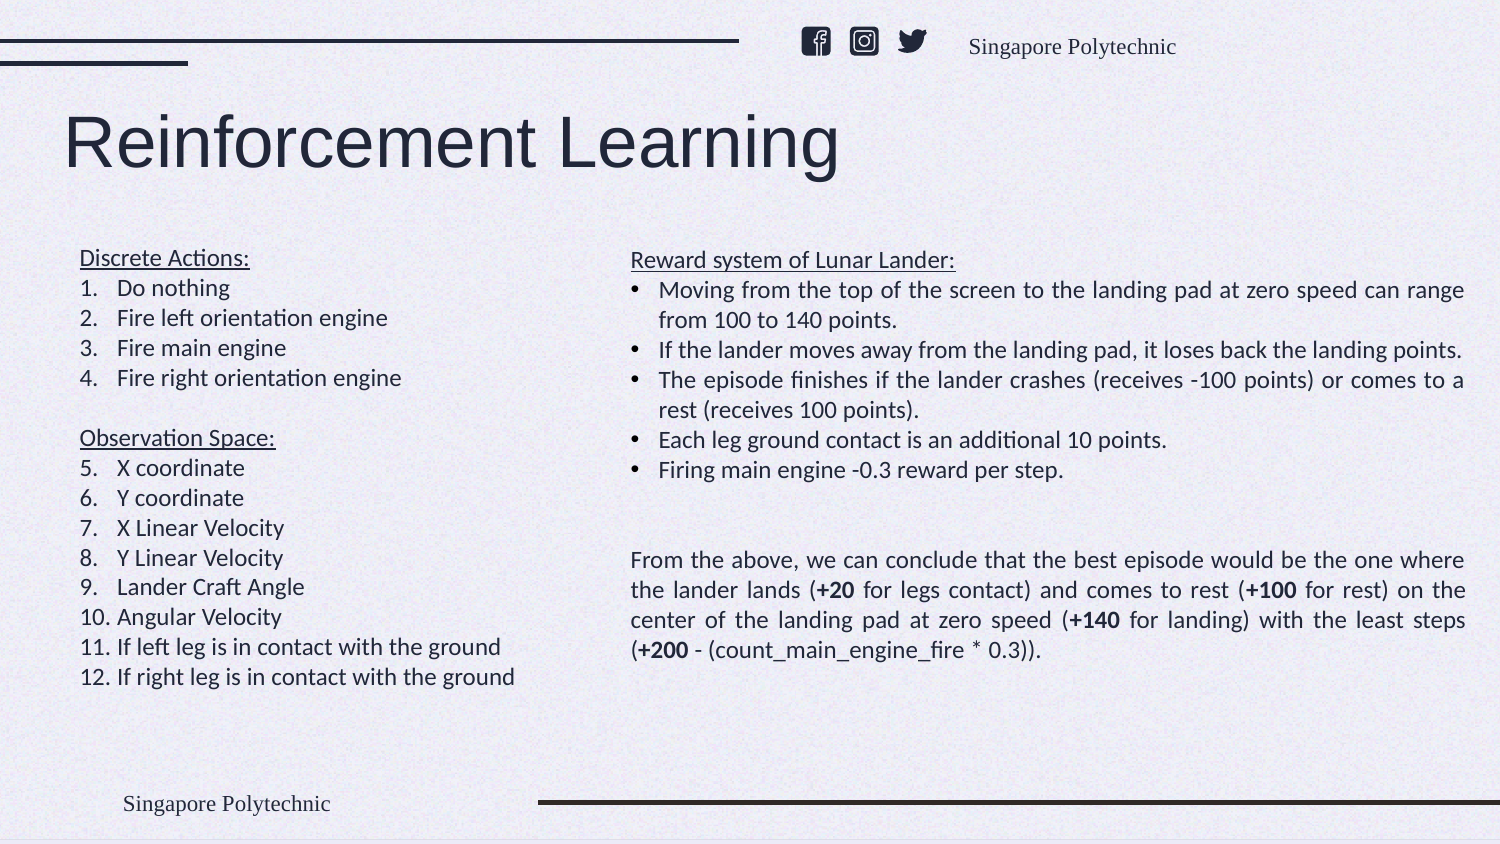

Singapore Polytechnic

# Reinforcement Learning
Discrete Actions:
Do nothing
Fire left orientation engine
Fire main engine
Fire right orientation engine

Observation Space:
X coordinate
Y coordinate
X Linear Velocity
Y Linear Velocity
Lander Craft Angle
Angular Velocity
If left leg is in contact with the ground
If right leg is in contact with the ground

Reward system of Lunar Lander:
Moving from the top of the screen to the landing pad at zero speed can range from 100 to 140 points.
If the lander moves away from the landing pad, it loses back the landing points.
The episode finishes if the lander crashes (receives -100 points) or comes to a rest (receives 100 points).
Each leg ground contact is an additional 10 points.
Firing main engine -0.3 reward per step.

From the above, we can conclude that the best episode would be the one where the lander lands (+20 for legs contact) and comes to rest (+100 for rest) on the center of the landing pad at zero speed (+140 for landing) with the least steps (+200 - (count_main_engine_fire * 0.3)).
Singapore Polytechnic